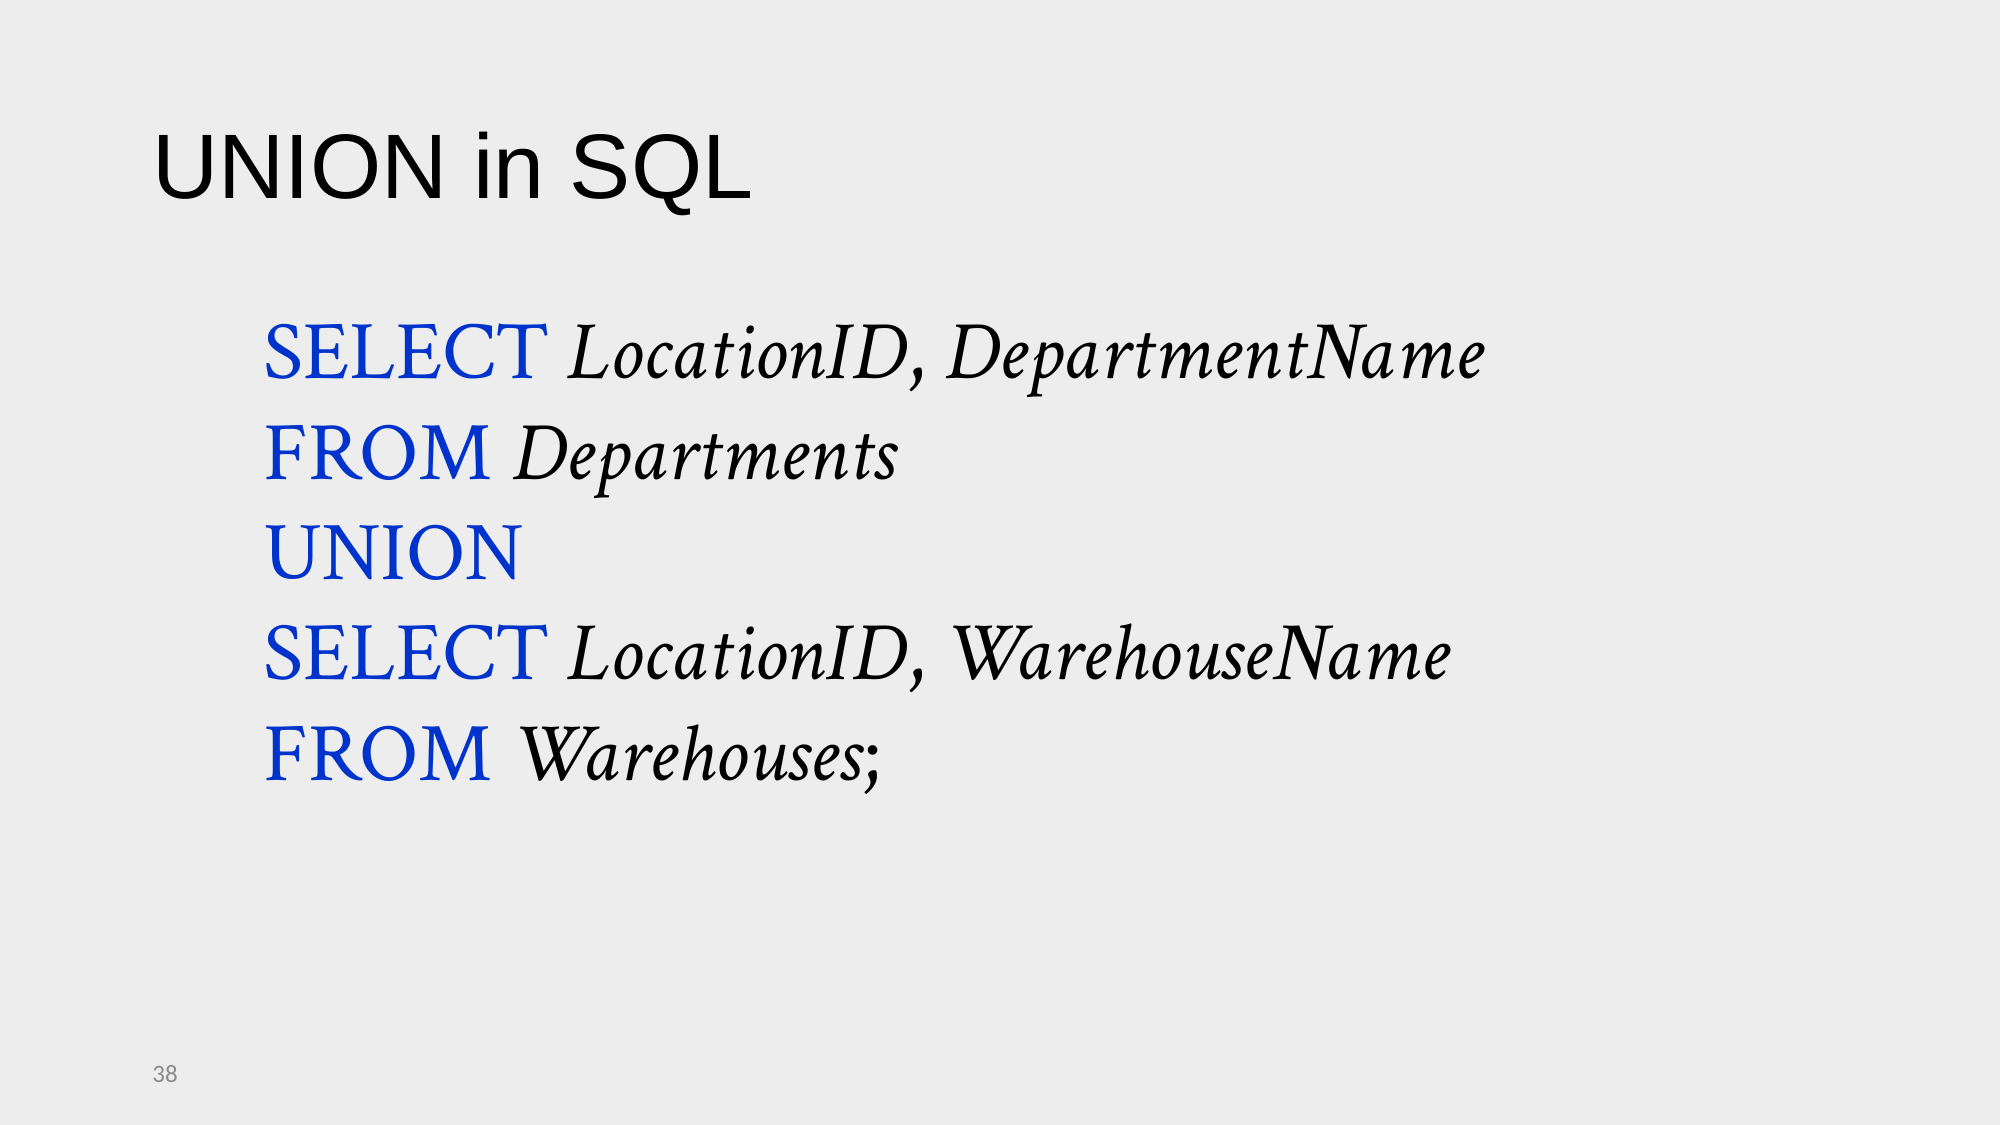

# UNION in SQL
SELECT LocationID, DepartmentName
FROM Departments
UNION
SELECT LocationID, WarehouseName
FROM Warehouses;
38